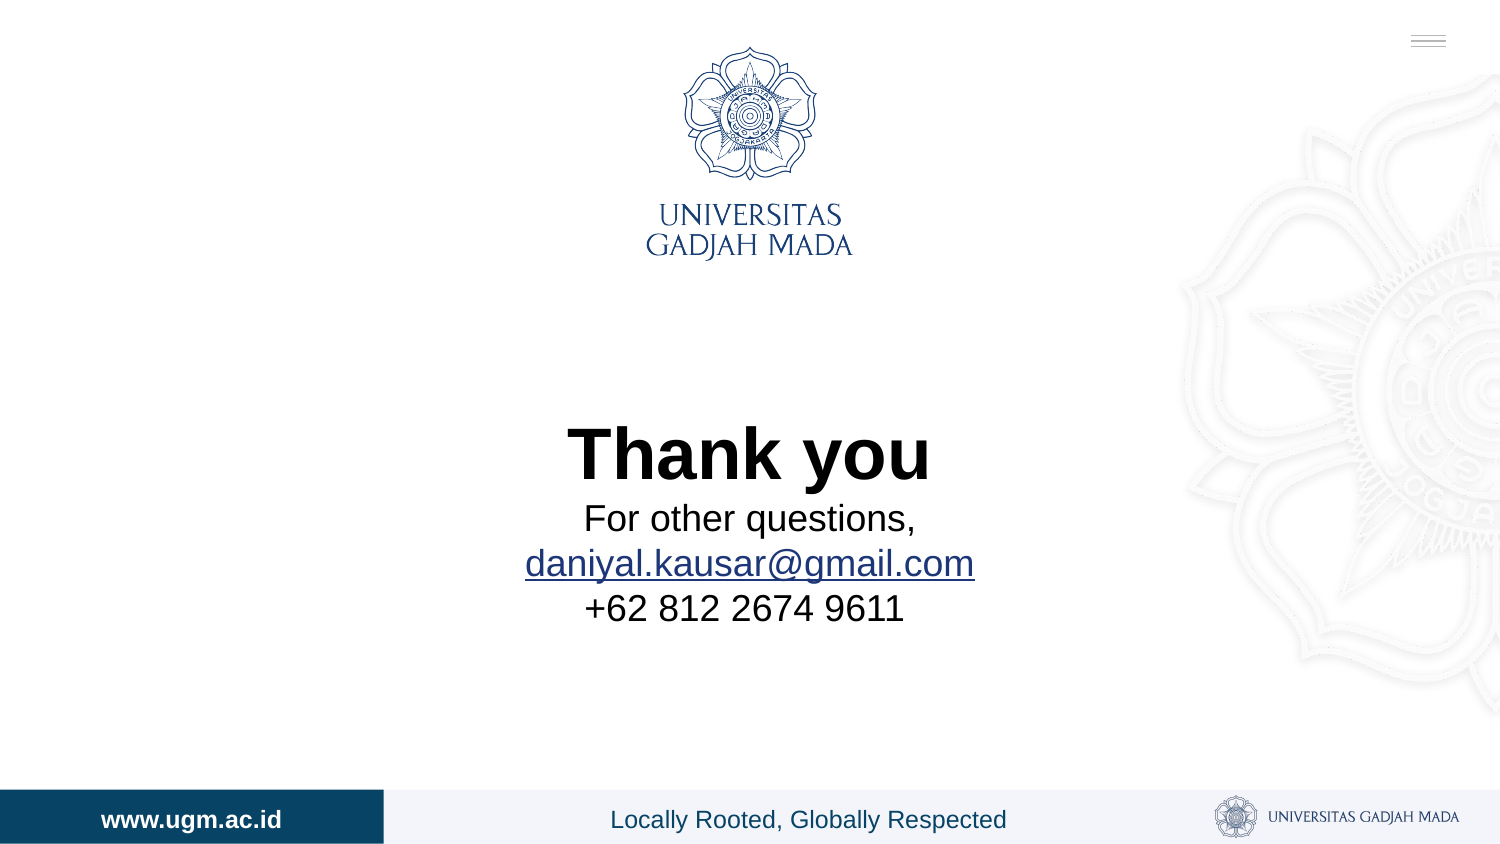

Thank you
For other questions,
daniyal.kausar@gmail.com
+62 812 2674 9611